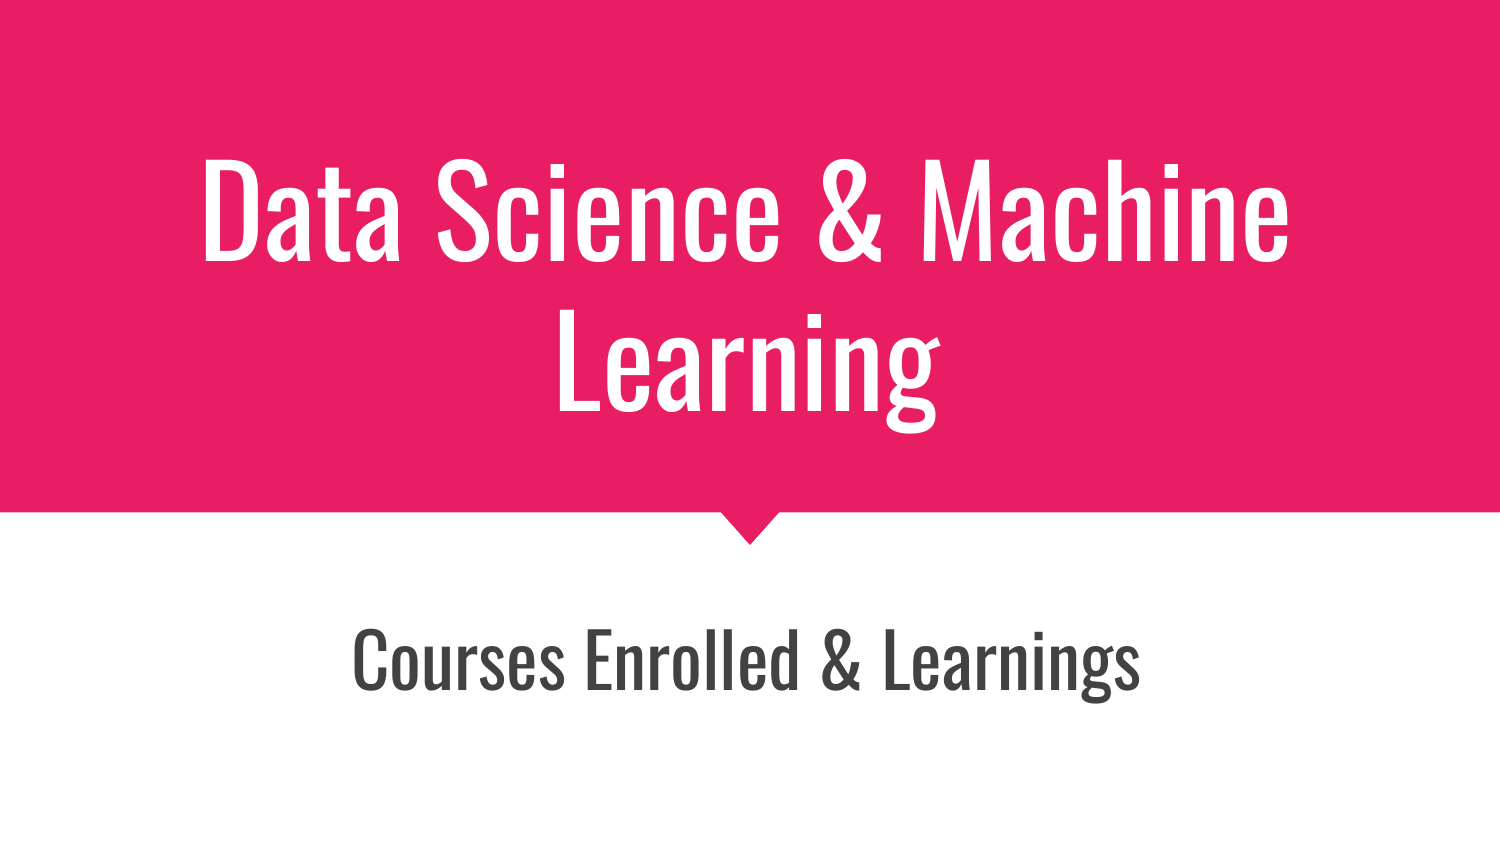

# Data Science & Machine Learning
Courses Enrolled & Learnings